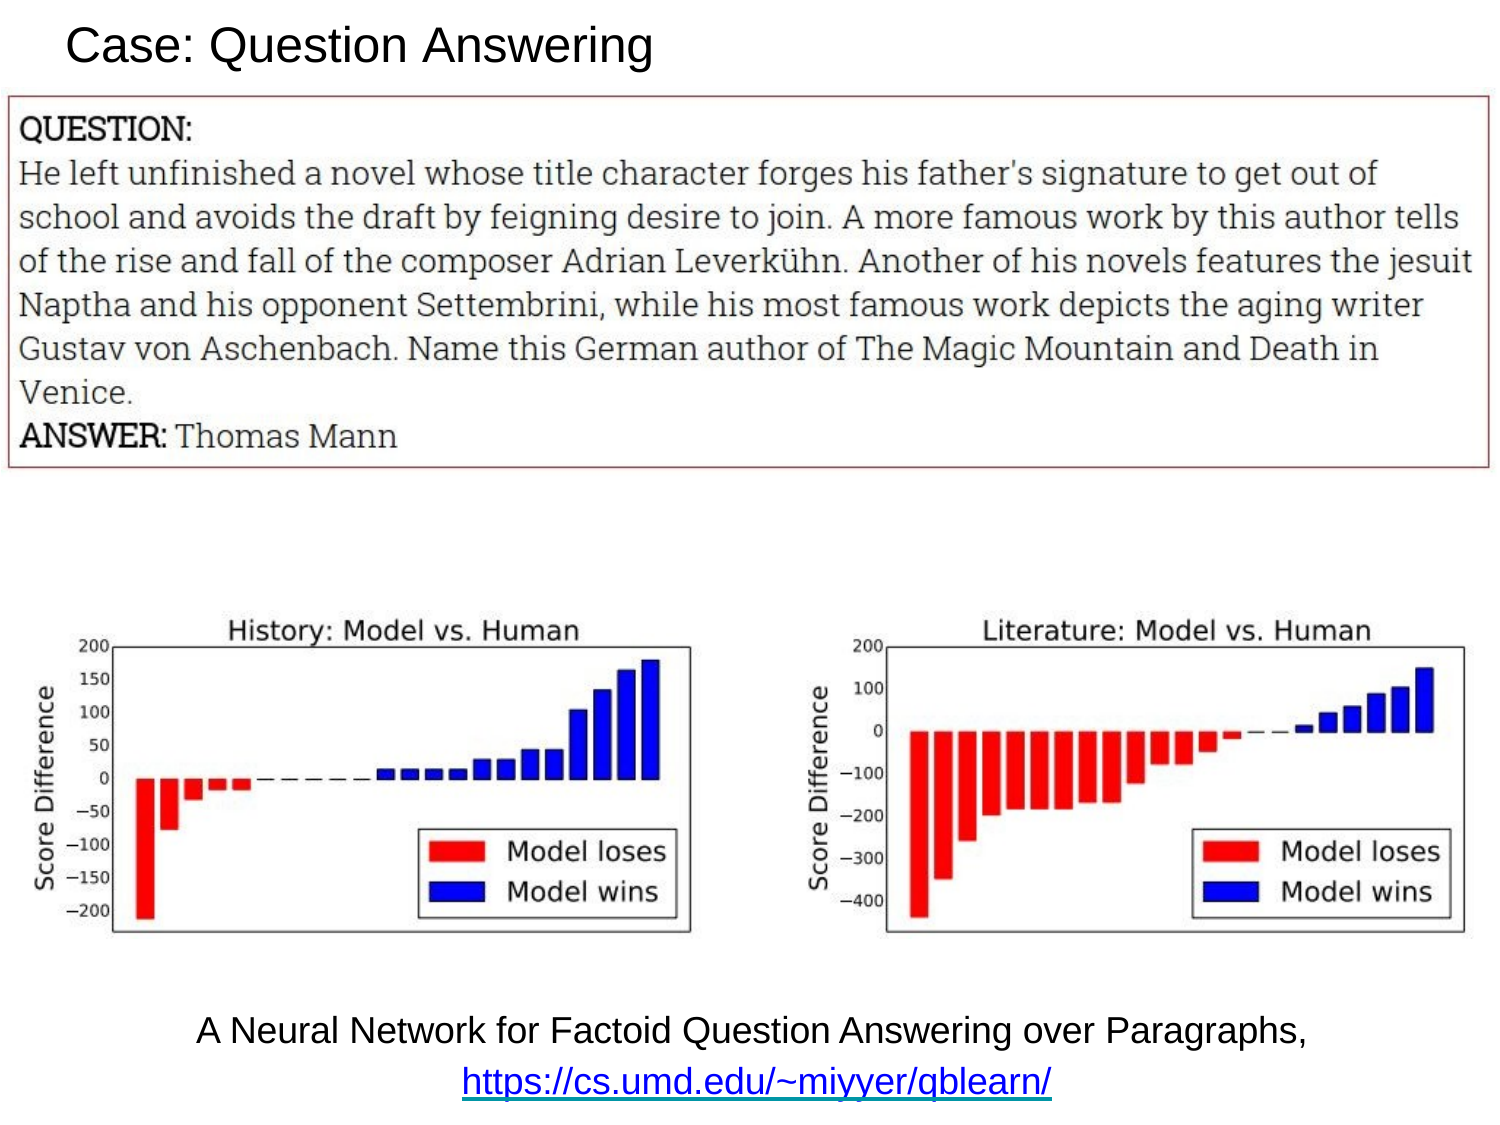

# Case: Question Answering

A Neural Network for Factoid Question Answering over Paragraphs,  https://cs.umd.edu/~miyyer/qblearn/